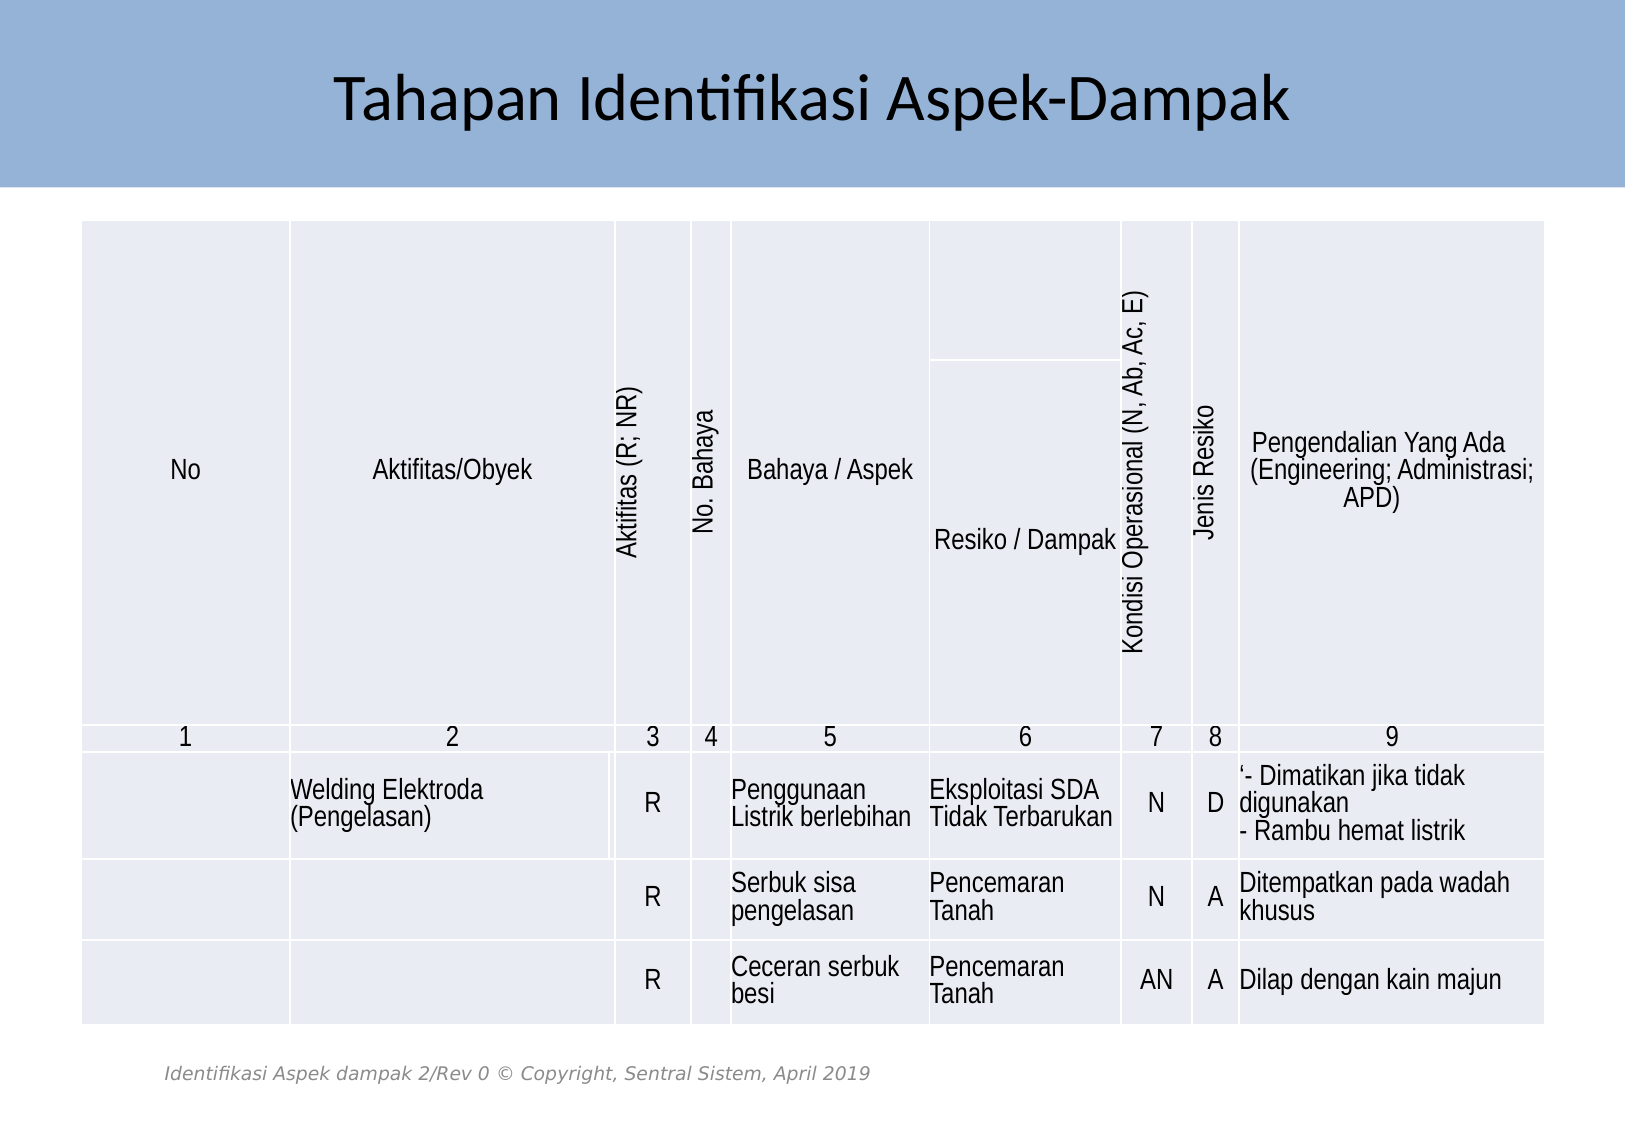

# Tahapan Identifikasi Aspek-Dampak
| No | Aktifitas/Obyek |  | Aktifitas (R; NR) | No. Bahaya | Bahaya / Aspek |  | Kondisi Operasional (N, Ab, Ac, E) | Jenis Resiko | Pengendalian Yang Ada (Engineering; Administrasi; APD) |
| --- | --- | --- | --- | --- | --- | --- | --- | --- | --- |
|  |  |  |  |  |  | Resiko / Dampak |  |  |  |
| 1 | 2 |  | 3 | 4 | 5 | 6 | 7 | 8 | 9 |
|  | Welding Elektroda (Pengelasan) |  | R |  | Penggunaan Listrik berlebihan | Eksploitasi SDA Tidak Terbarukan | N | D | ‘- Dimatikan jika tidak digunakan - Rambu hemat listrik |
|  |  |  | R |  | Serbuk sisa pengelasan | Pencemaran Tanah | N | A | Ditempatkan pada wadah khusus |
|  |  |  | R |  | Ceceran serbuk besi | Pencemaran Tanah | AN | A | Dilap dengan kain majun |
Identifikasi Aspek dampak 2/Rev 0 © Copyright, Sentral Sistem, April 2019